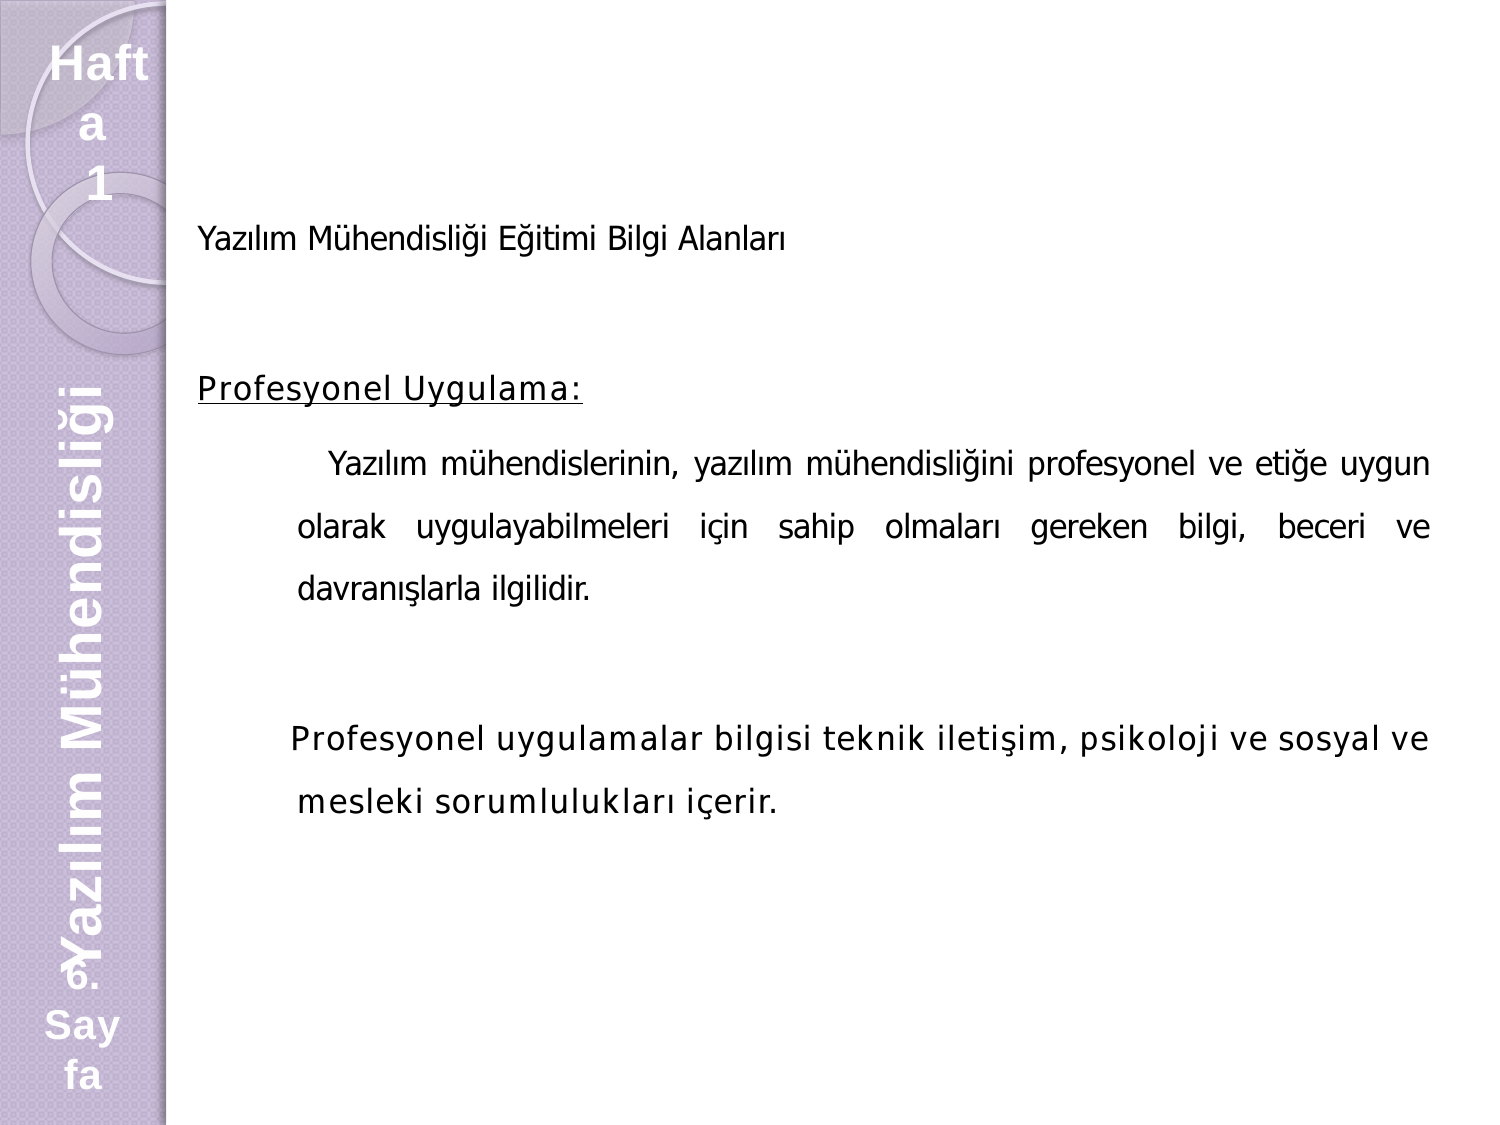

Hafta
1
Yazılım Mühendisliği Eğitimi Bilgi Alanları

Profesyonel Uygulama:
          Yazılım mühendislerinin, yazılım mühendisliğini profesyonel ve etiğe uygun olarak uygulayabilmeleri için sahip olmaları gereken bilgi, beceri ve davranışlarla ilgilidir.

         Profesyonel uygulamalar bilgisi teknik iletişim, psikoloji ve sosyal ve mesleki sorumlulukları içerir.

Yazılım Mühendisliği
6.
Sayfa